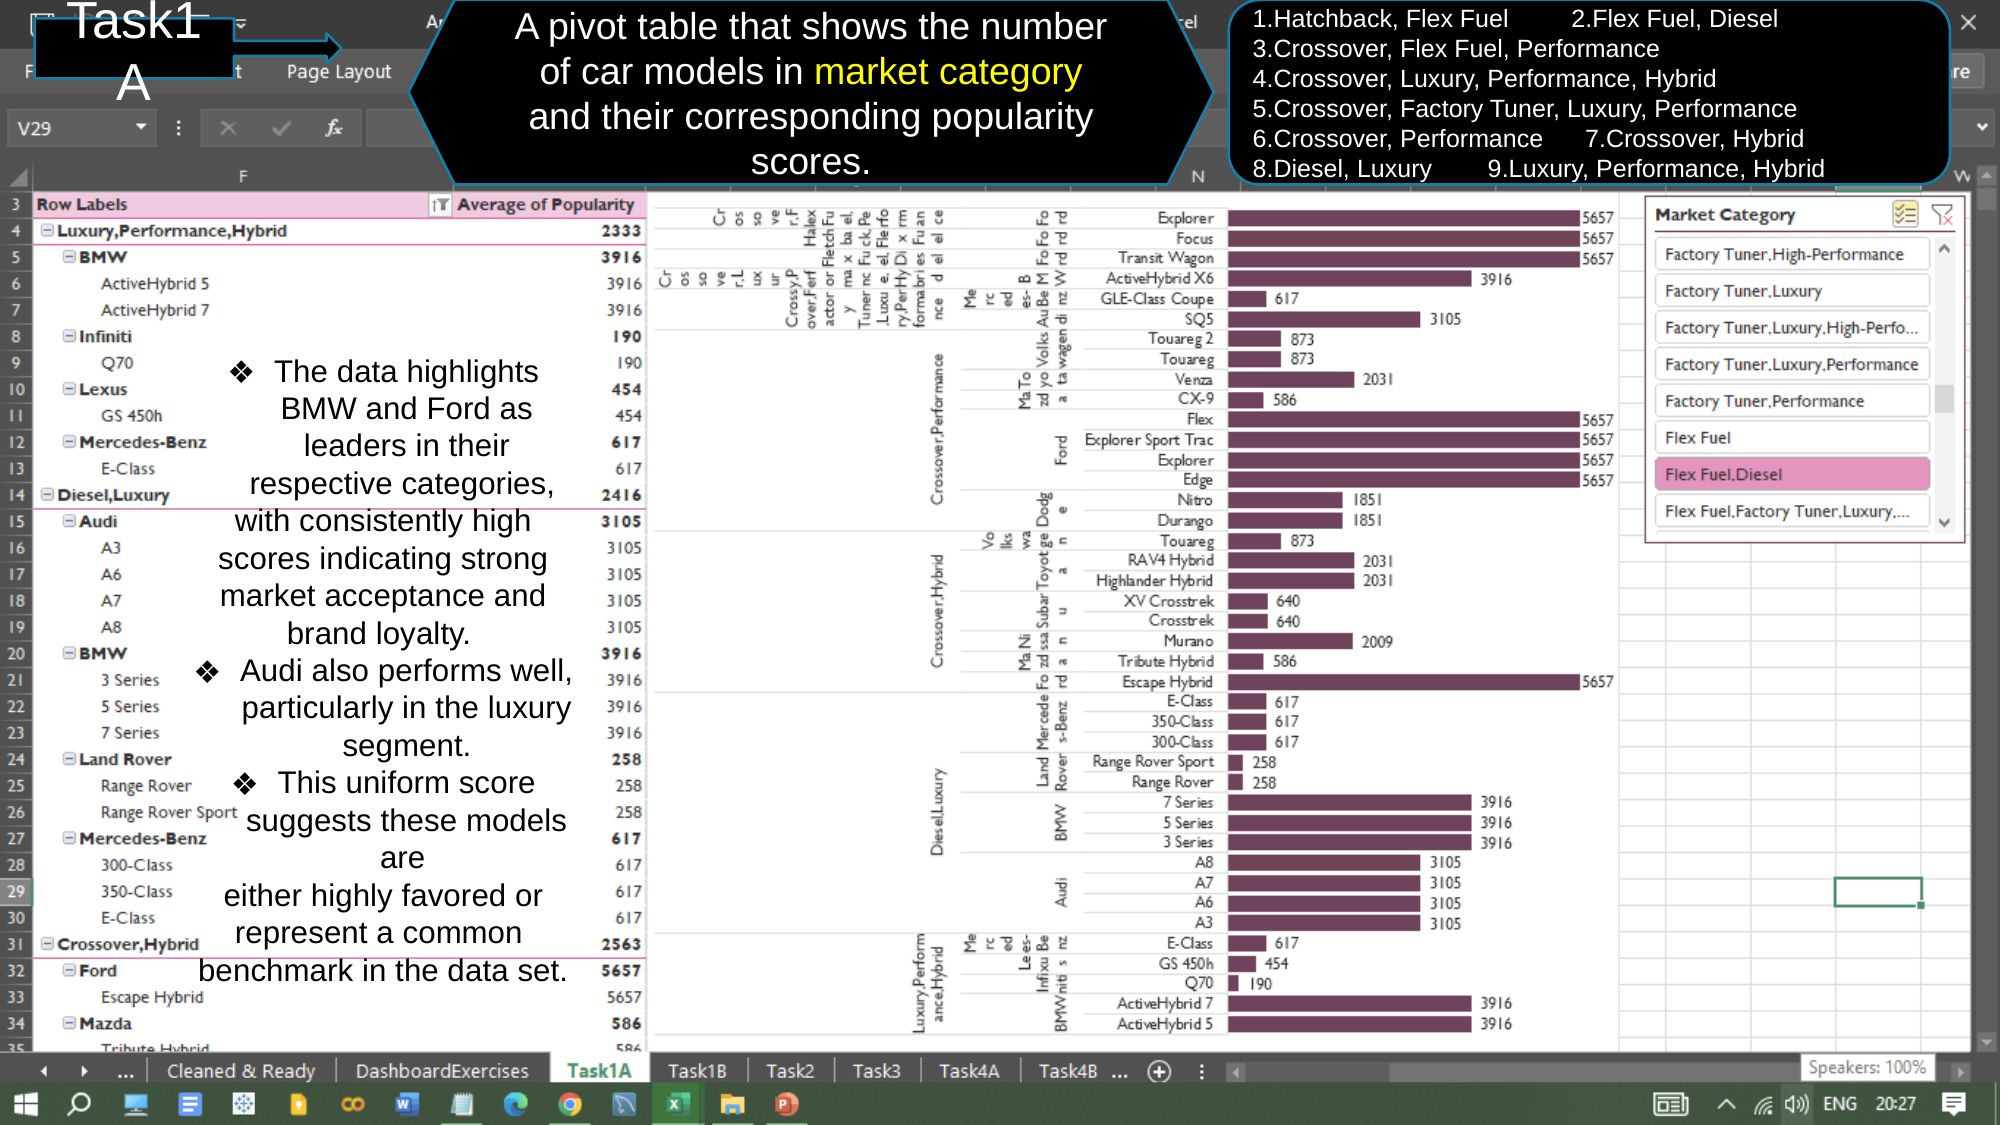

A pivot table that shows the number of car models in market category and their corresponding popularity scores.
1.Hatchback, Flex Fuel         2.Flex Fuel, Diesel
3.Crossover, Flex Fuel, Performance
4.Crossover, Luxury, Performance, Hybrid
5.Crossover, Factory Tuner, Luxury, Performance
6.Crossover, Performance      7.Crossover, Hybrid
8.Diesel, Luxury        9.Luxury, Performance, Hybrid
Task1A
The data highlights BMW and Ford as leaders in their respective categories,
with consistently high scores indicating strong market acceptance and brand loyalty.
Audi also performs well, particularly in the luxury segment.
This uniform score suggests these models are
either highly favored or represent a common
benchmark in the data set.